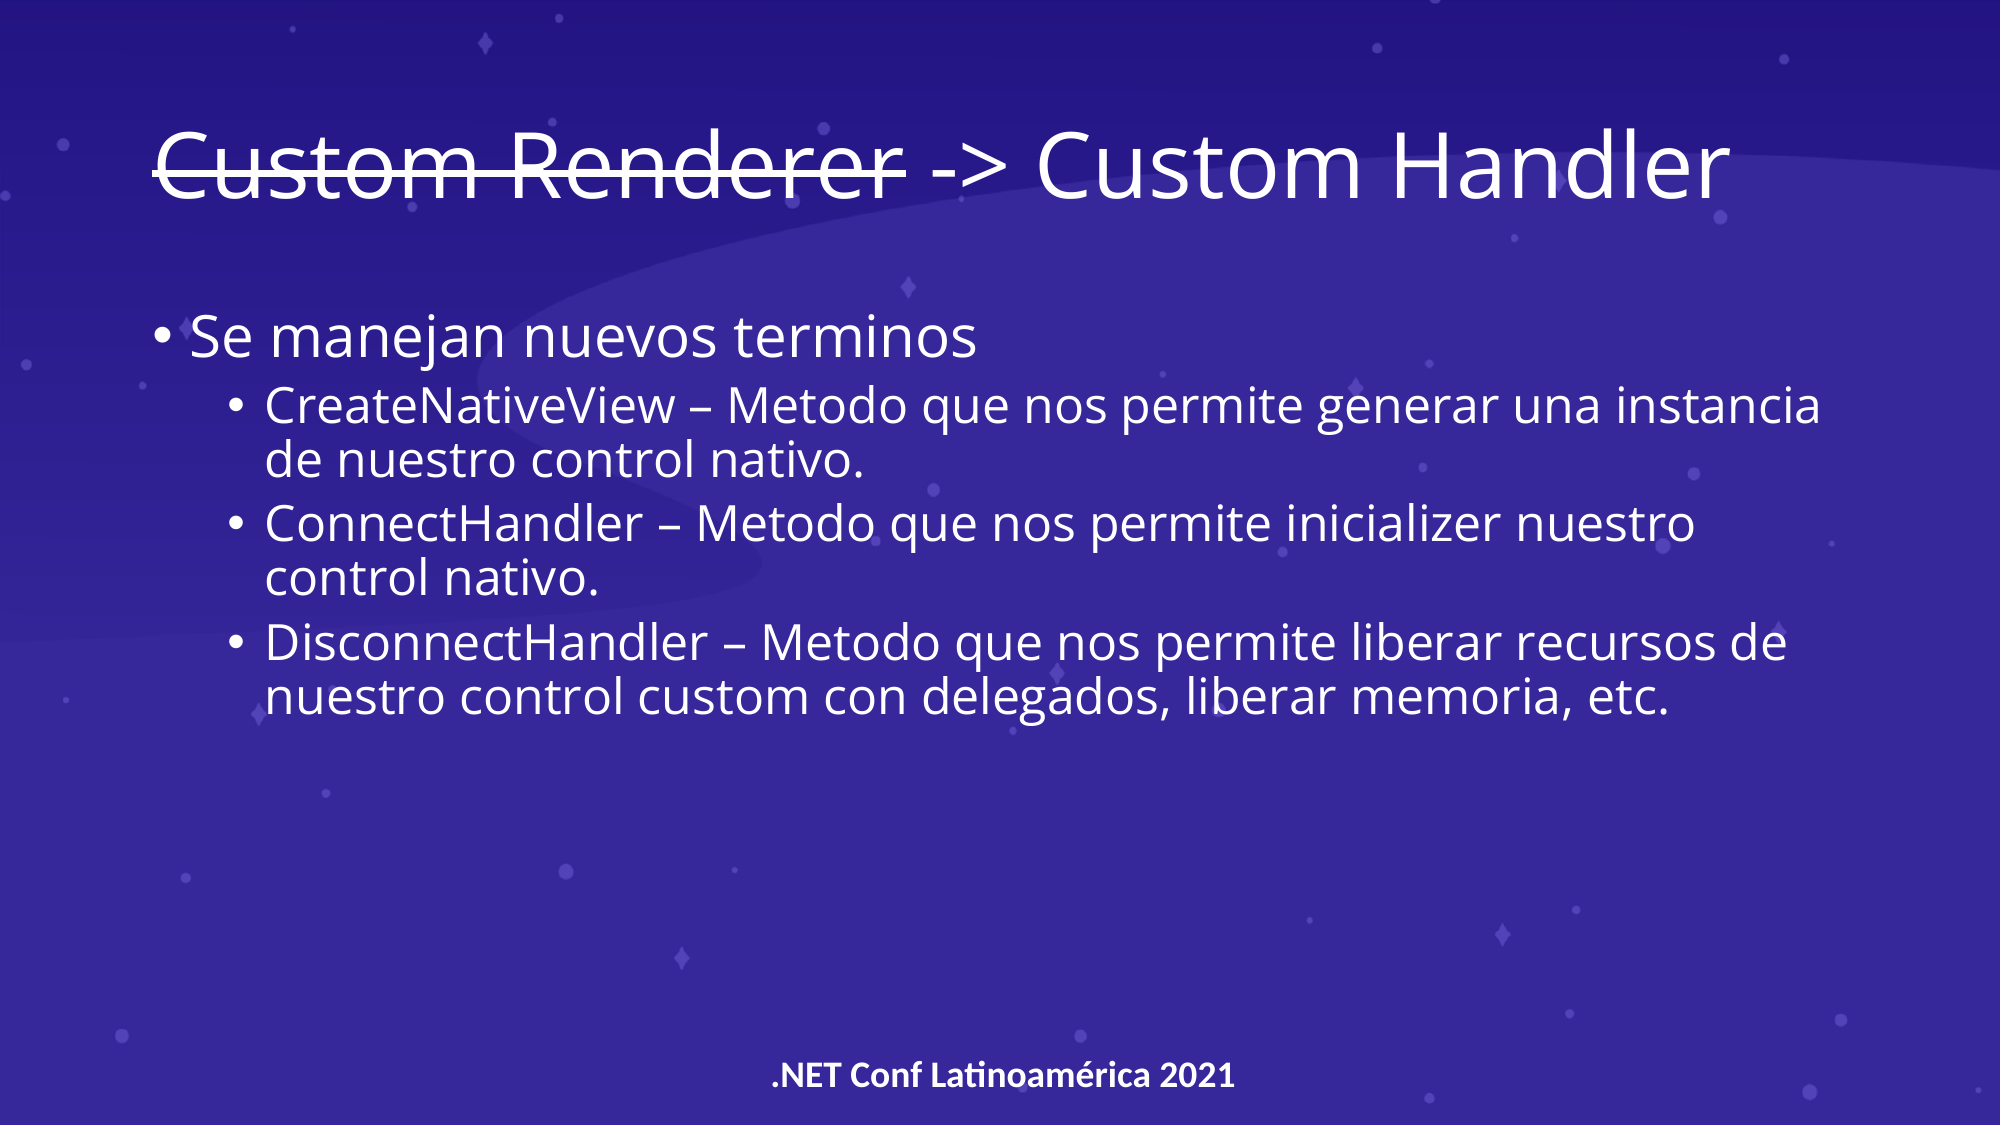

# Custom Renderer -> Custom Handler
Se manejan nuevos terminos
CreateNativeView – Metodo que nos permite generar una instancia de nuestro control nativo.
ConnectHandler – Metodo que nos permite inicializer nuestro control nativo.
DisconnectHandler – Metodo que nos permite liberar recursos de nuestro control custom con delegados, liberar memoria, etc.